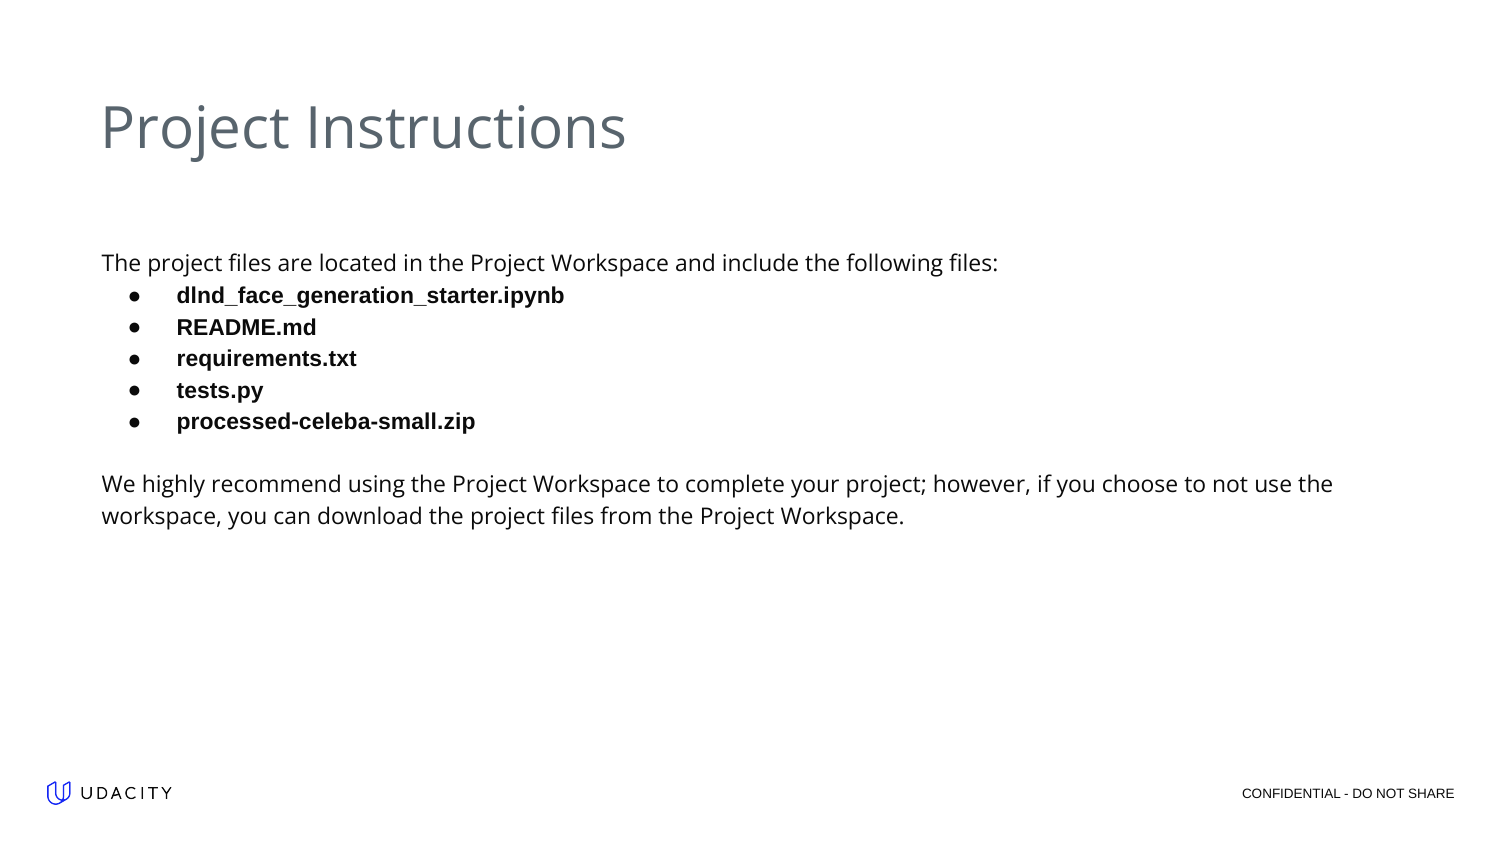

# Project Instructions
The project files are located in the Project Workspace and include the following files:
dlnd_face_generation_starter.ipynb
README.md
requirements.txt
tests.py
processed-celeba-small.zip

We highly recommend using the Project Workspace to complete your project; however, if you choose to not use the workspace, you can download the project files from the Project Workspace.